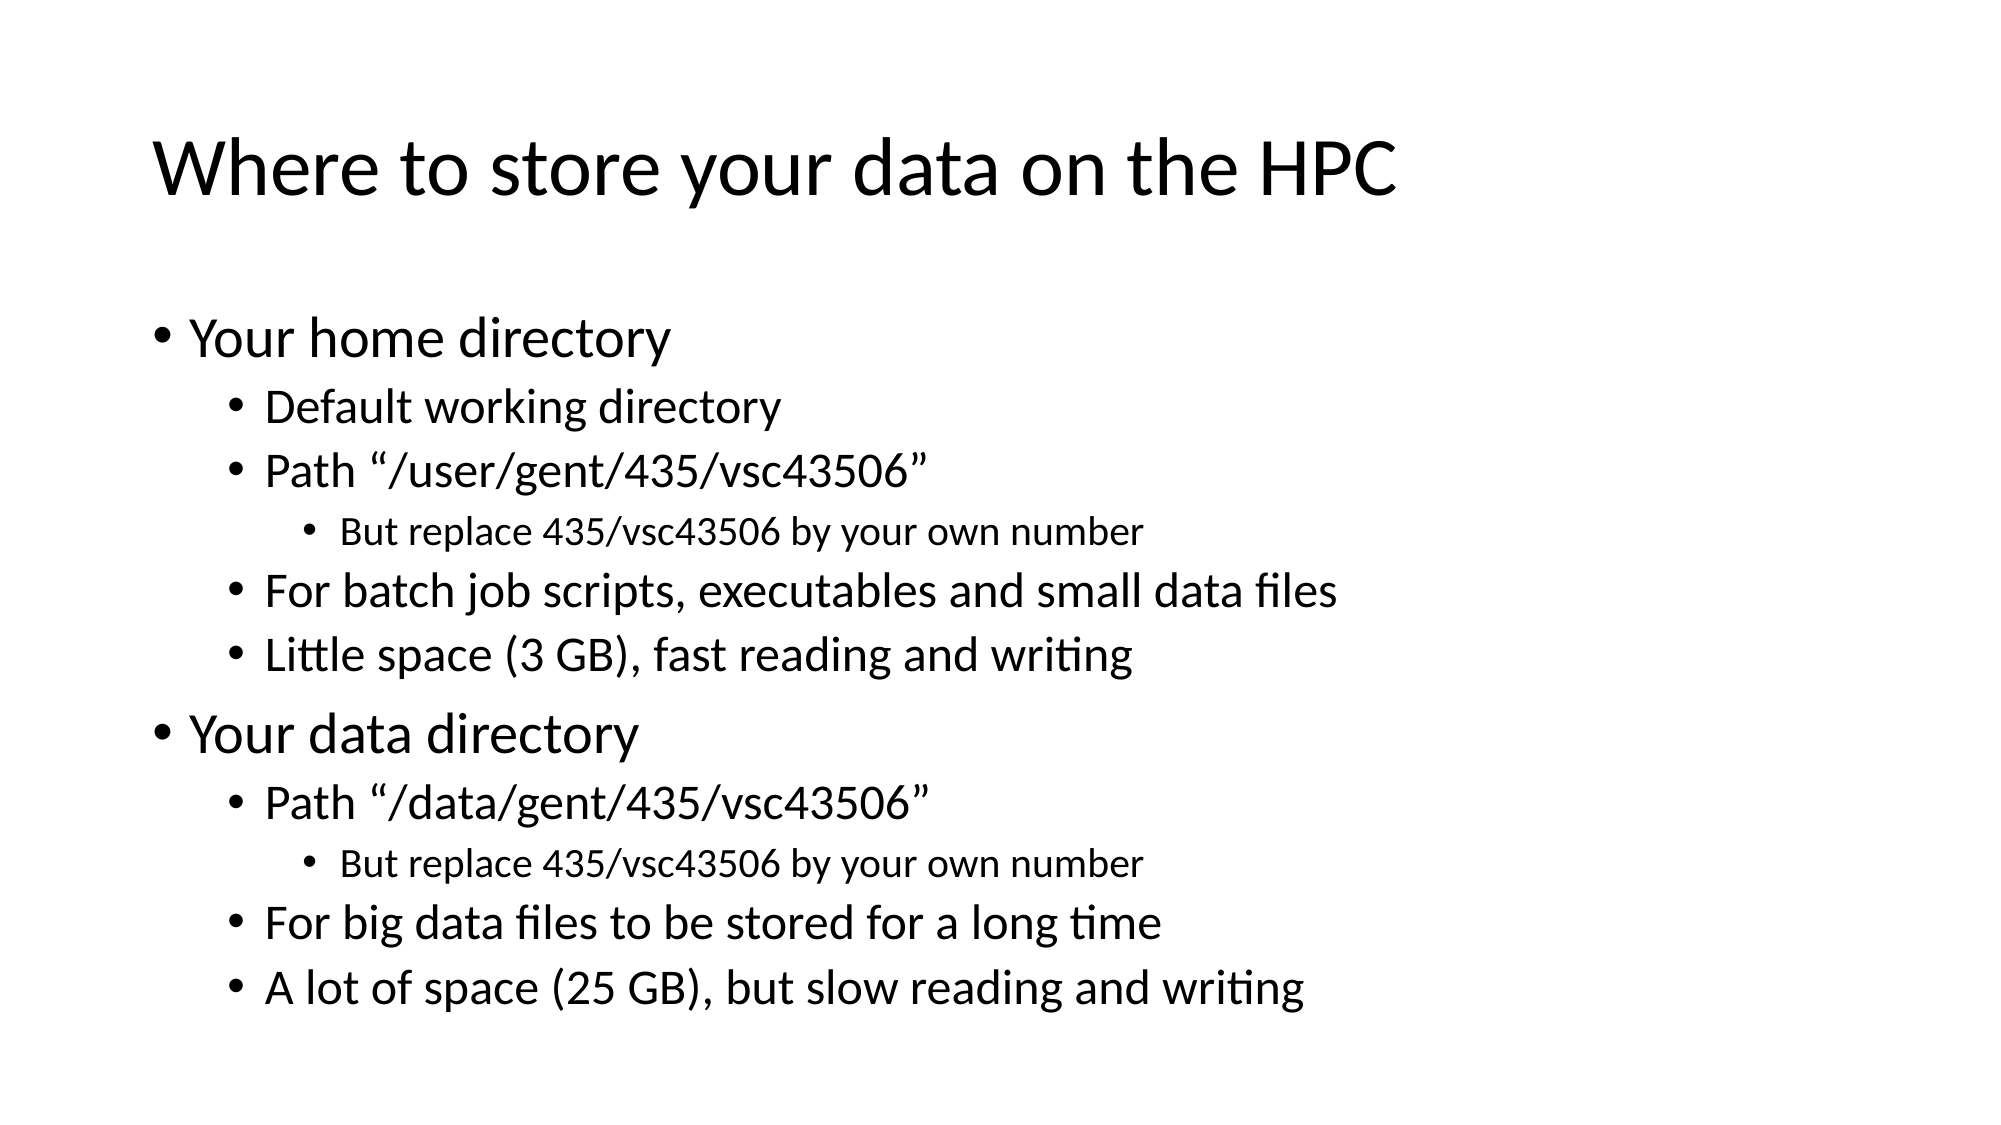

# Where to store your data on the HPC
Your home directory
Default working directory
Path “/user/gent/435/vsc43506”
But replace 435/vsc43506 by your own number
For batch job scripts, executables and small data files
Little space (3 GB), fast reading and writing
Your data directory
Path “/data/gent/435/vsc43506”
But replace 435/vsc43506 by your own number
For big data files to be stored for a long time
A lot of space (25 GB), but slow reading and writing